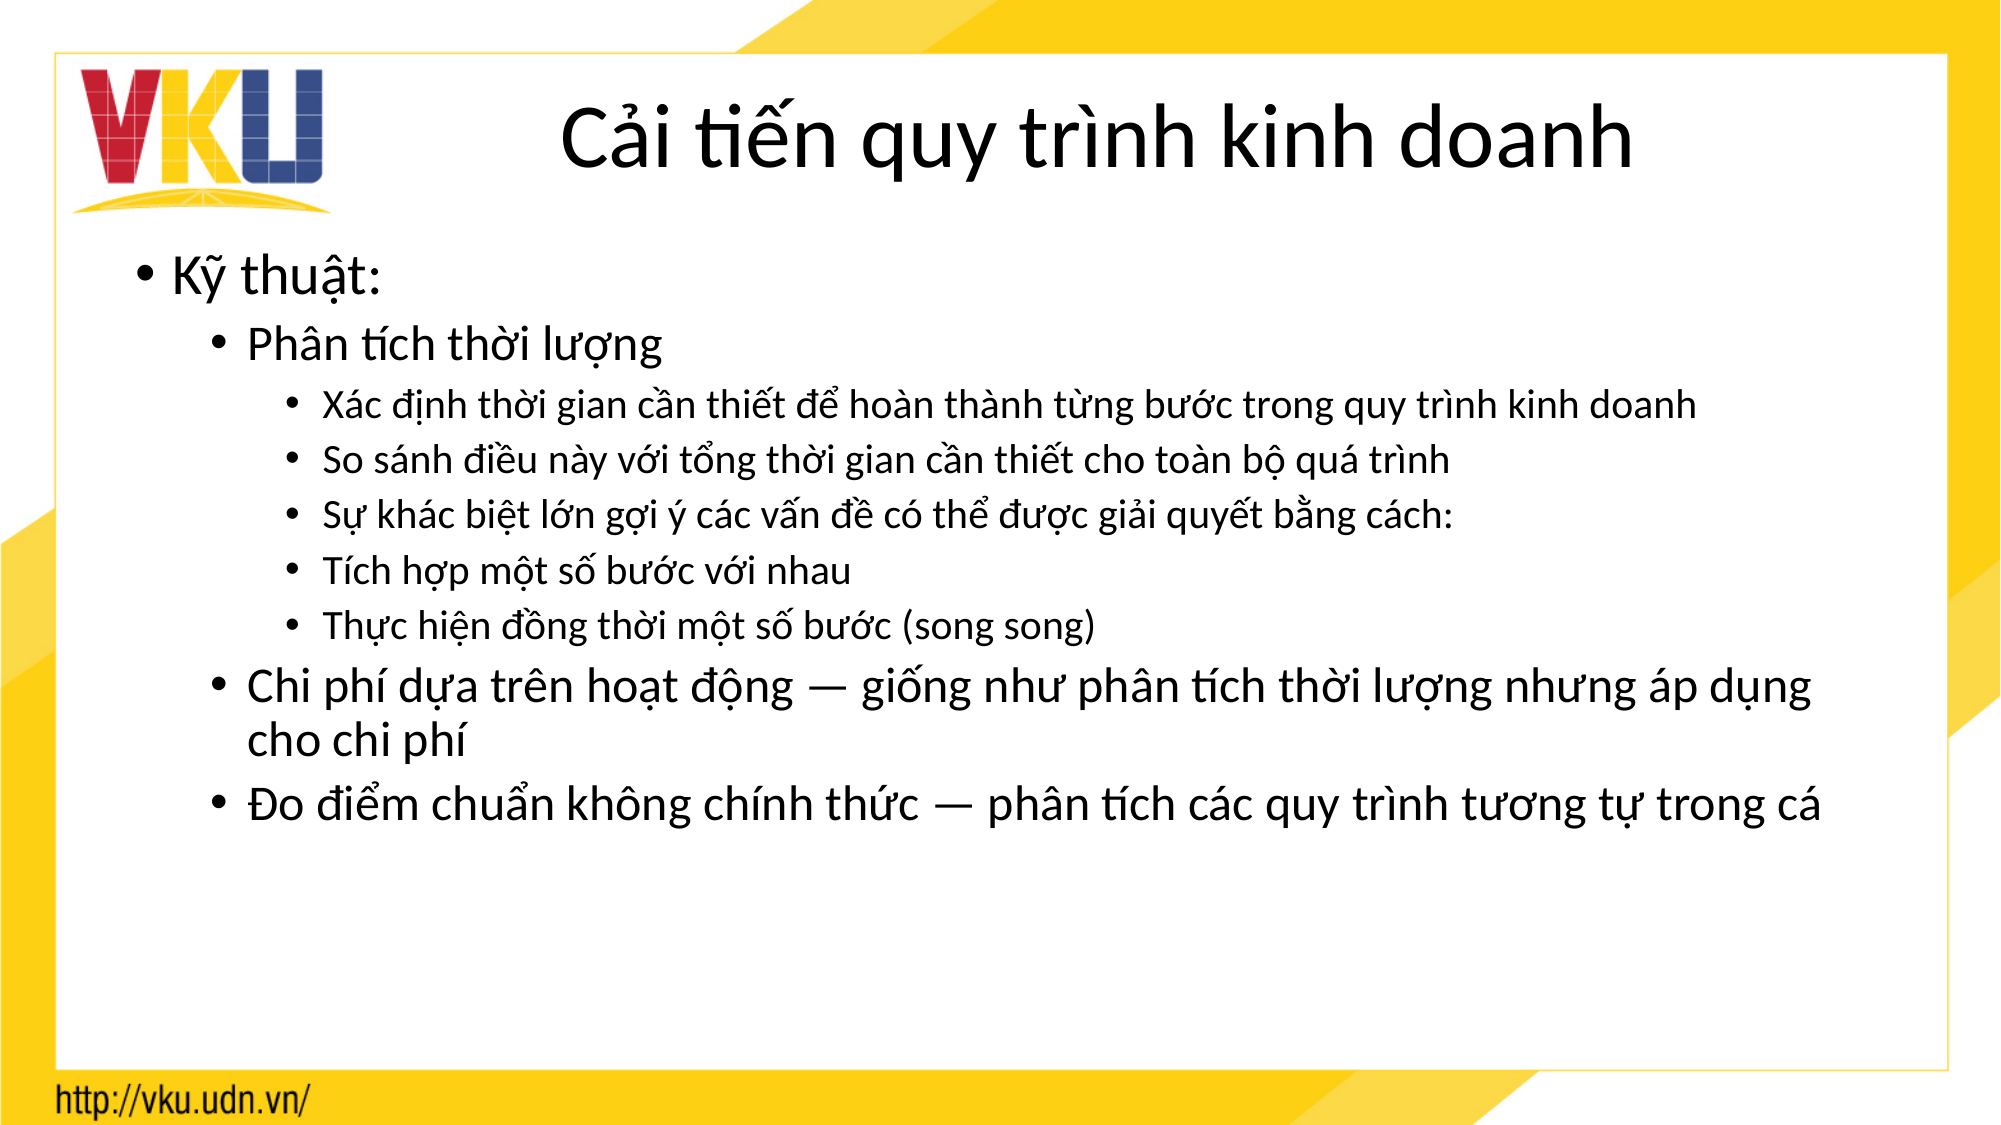

# Cải tiến quy trình kinh doanh
Kỹ thuật:
Phân tích thời lượng
Xác định thời gian cần thiết để hoàn thành từng bước trong quy trình kinh doanh
So sánh điều này với tổng thời gian cần thiết cho toàn bộ quá trình
Sự khác biệt lớn gợi ý các vấn đề có thể được giải quyết bằng cách:
Tích hợp một số bước với nhau
Thực hiện đồng thời một số bước (song song)
Chi phí dựa trên hoạt động — giống như phân tích thời lượng nhưng áp dụng cho chi phí
Đo điểm chuẩn không chính thức — phân tích các quy trình tương tự trong cá